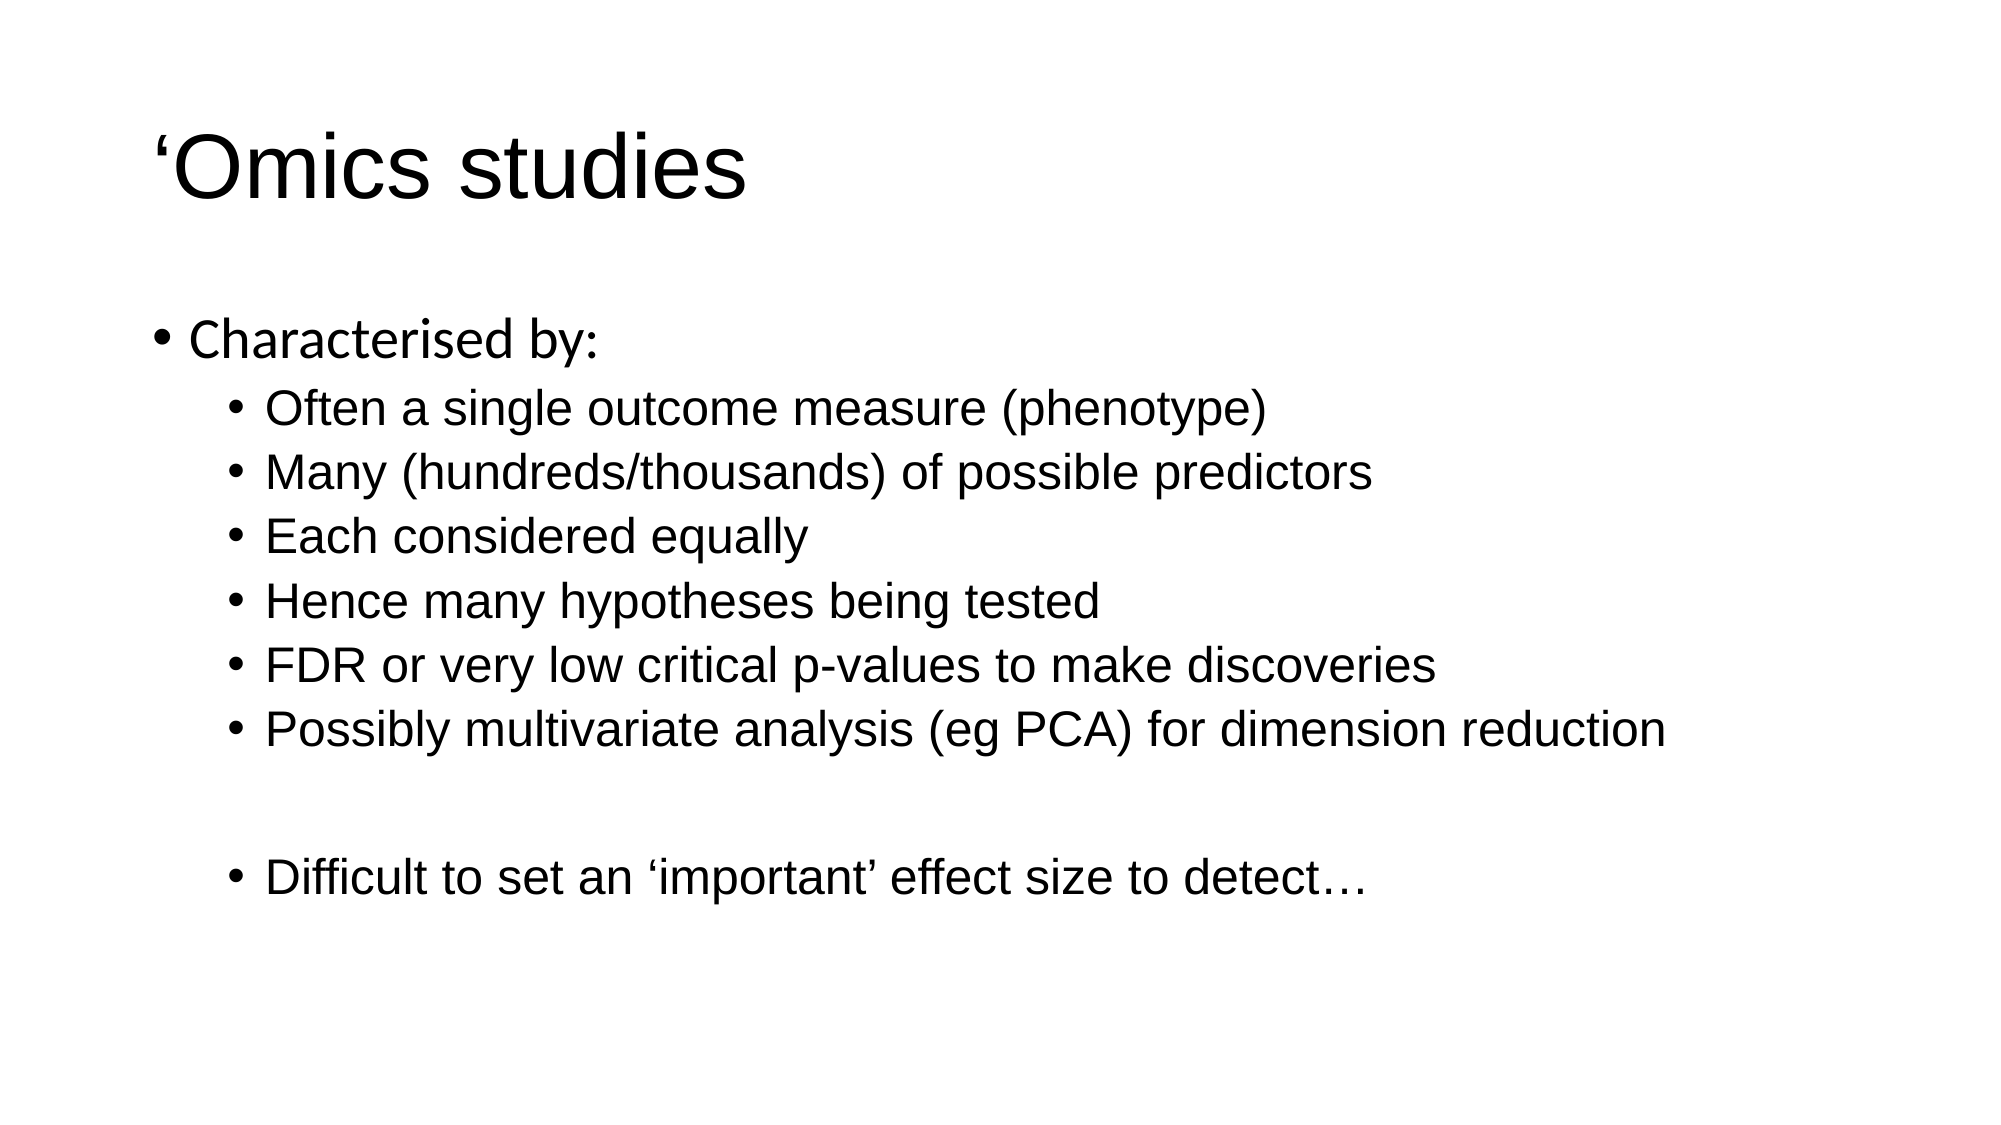

# ‘Omics studies
Characterised by:
Often a single outcome measure (phenotype)
Many (hundreds/thousands) of possible predictors
Each considered equally
Hence many hypotheses being tested
FDR or very low critical p-values to make discoveries
Possibly multivariate analysis (eg PCA) for dimension reduction

Difficult to set an ‘important’ effect size to detect…